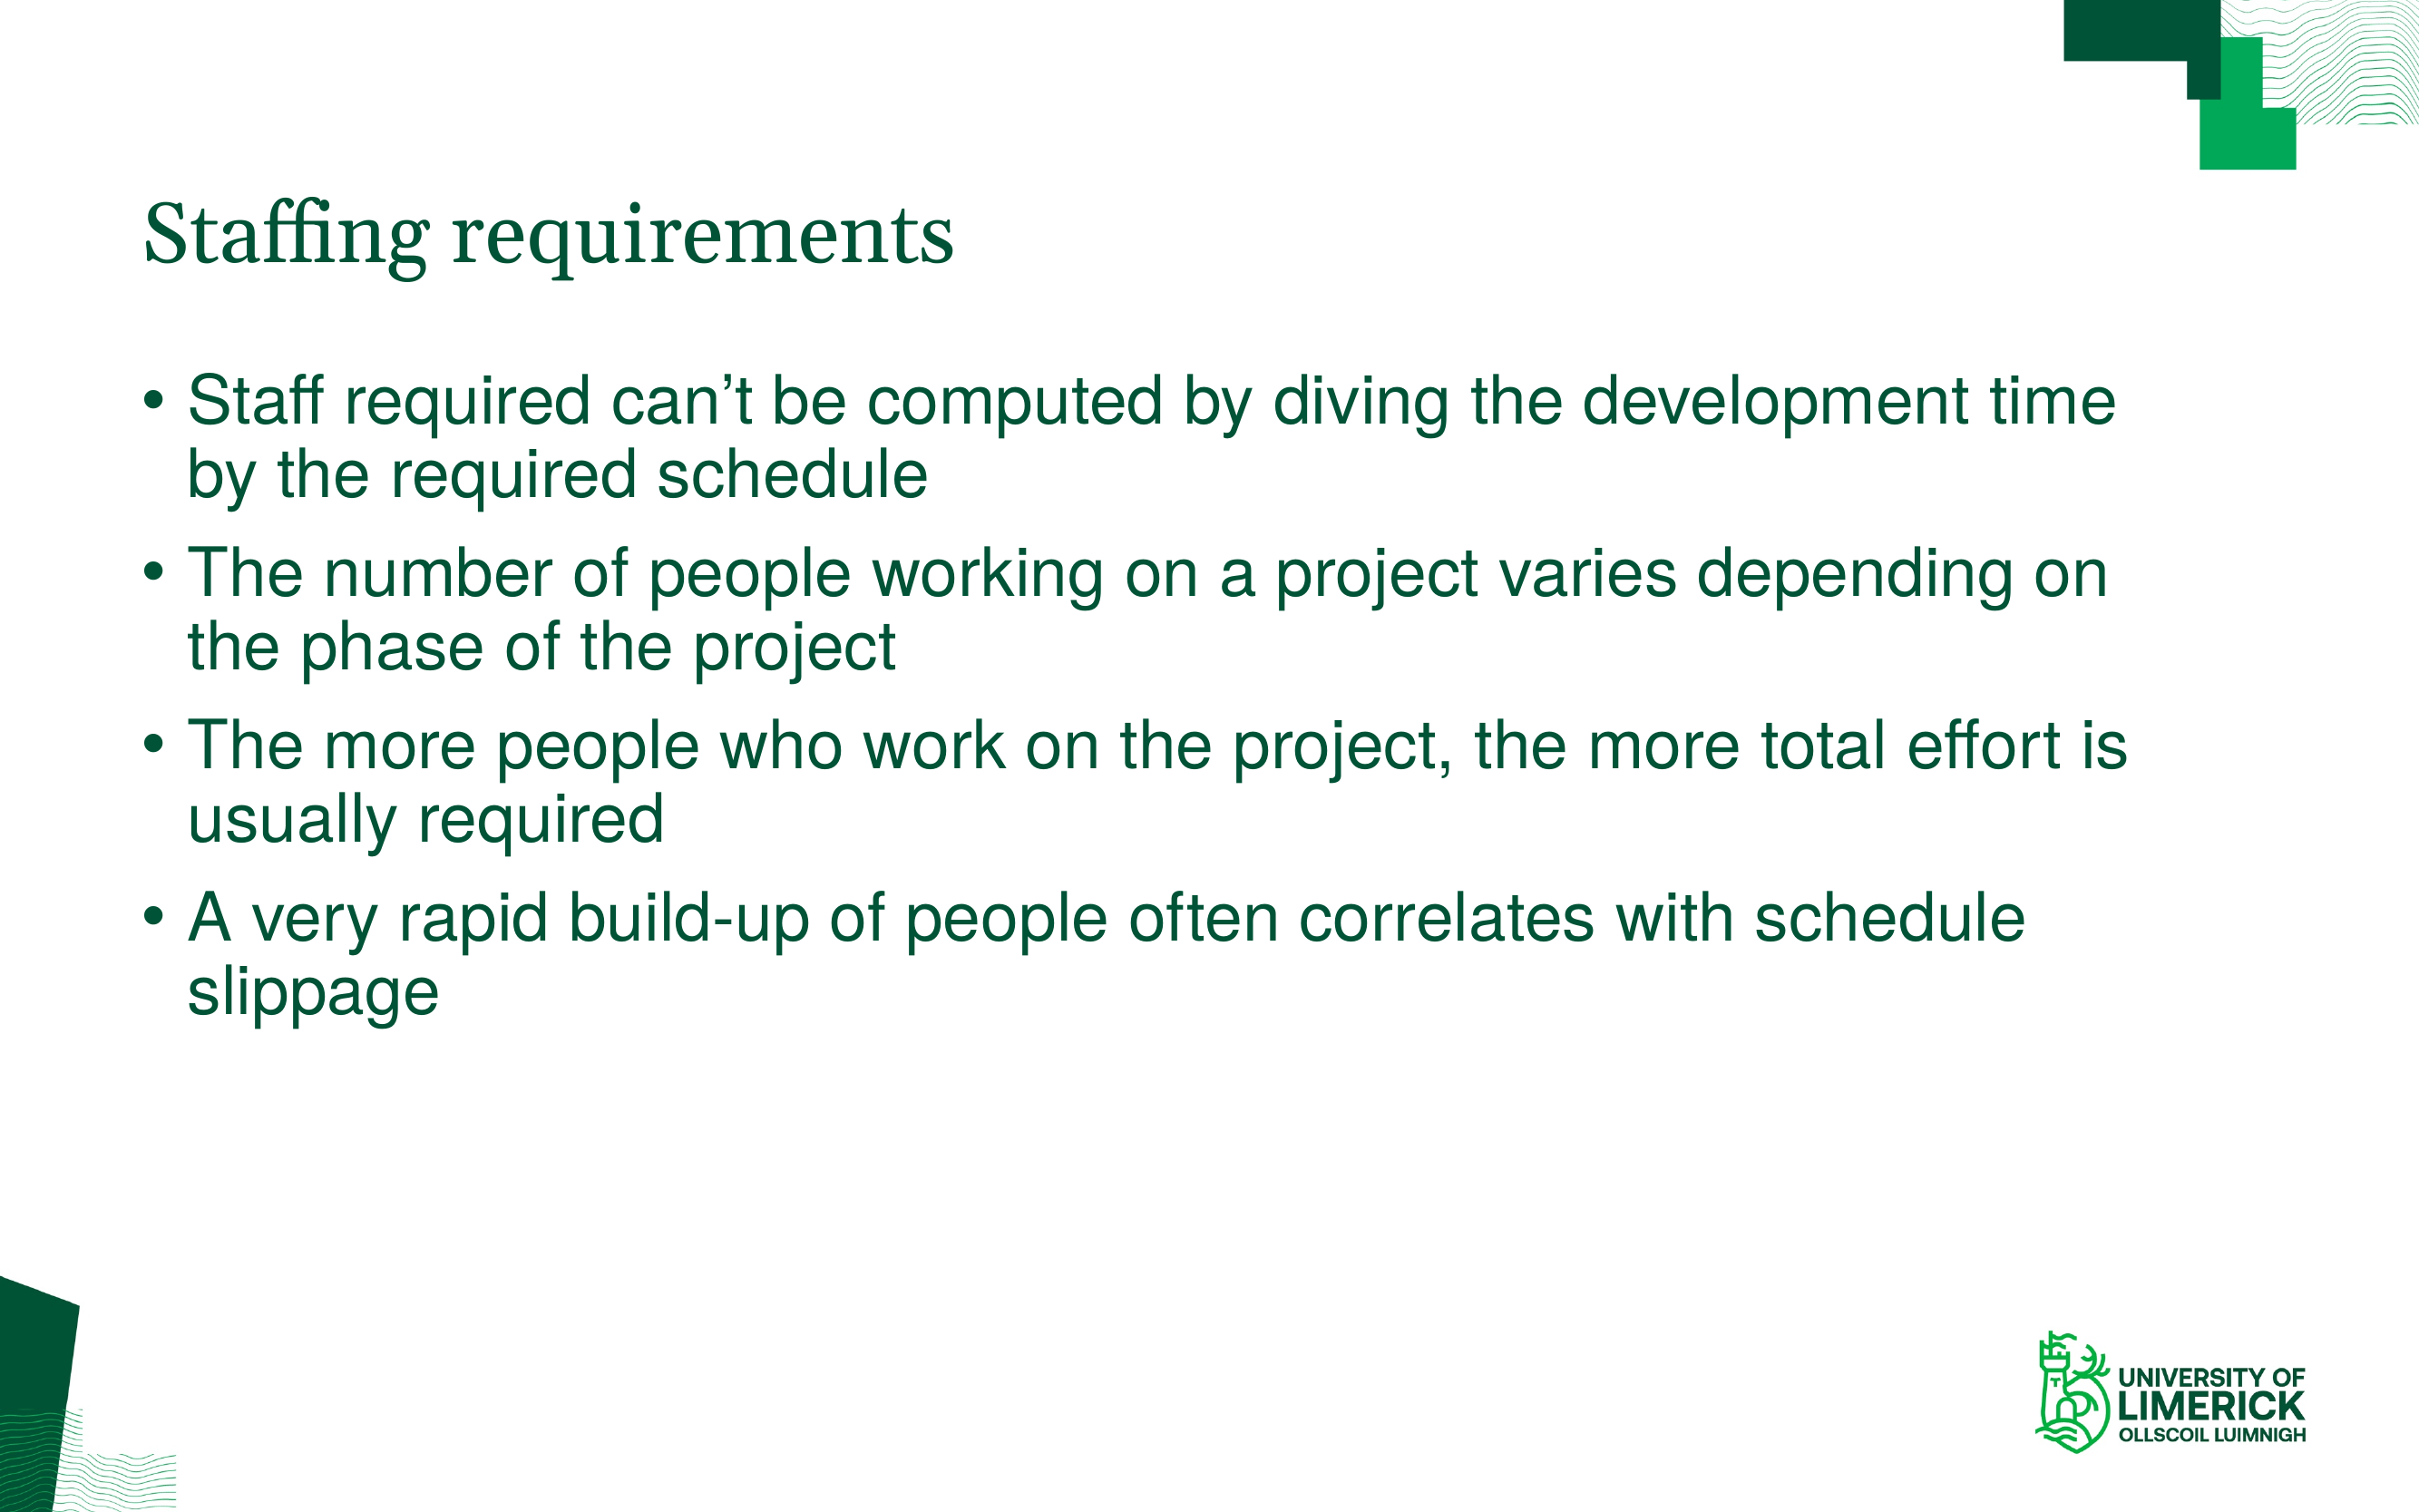

# Staffing requirements
Staff required can’t be computed by diving the development time by the required schedule
The number of people working on a project varies depending on the phase of the project
The more people who work on the project, the more total effort is usually required
A very rapid build-up of people often correlates with schedule slippage